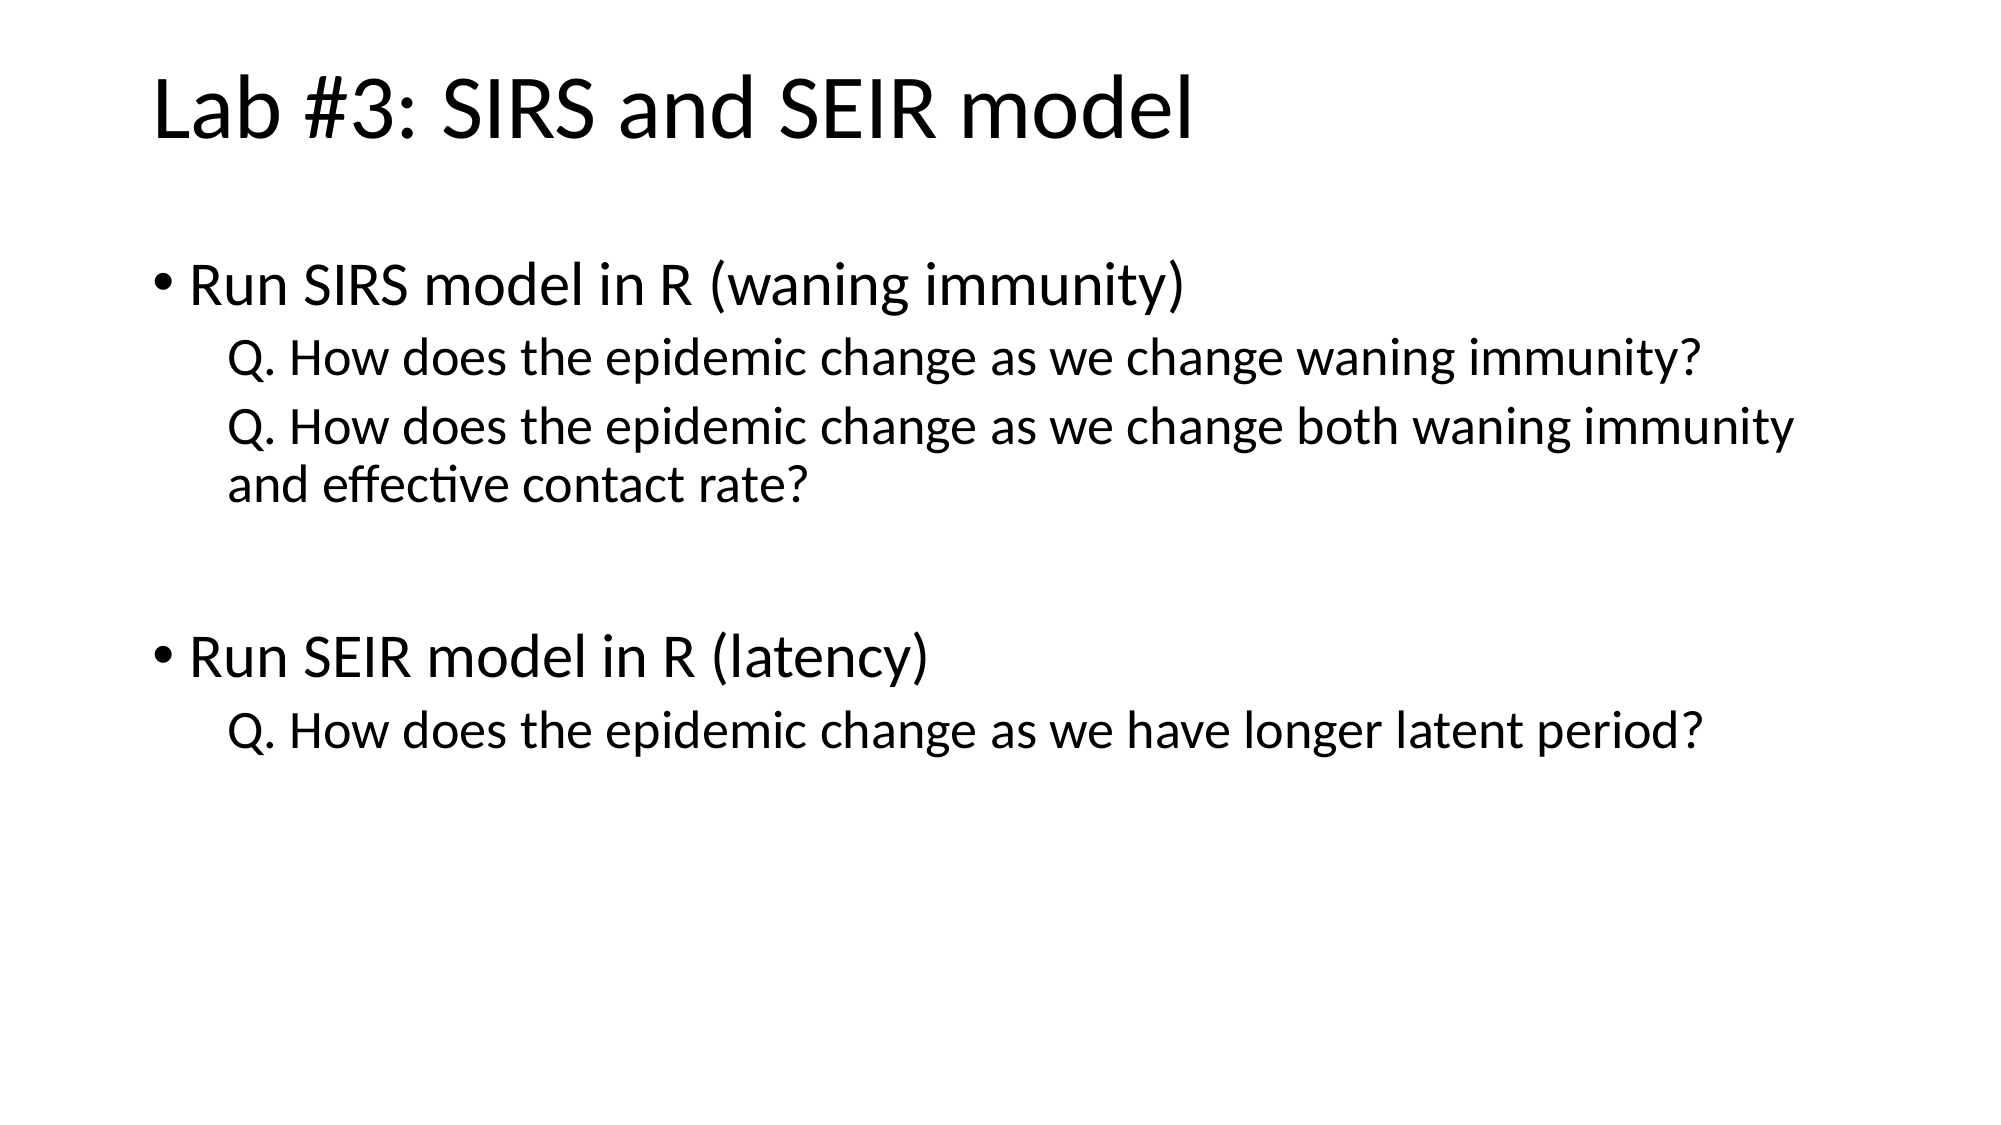

# Lab #3: SIRS and SEIR model
Run SIRS model in R (waning immunity)
Q. How does the epidemic change as we change waning immunity?
Q. How does the epidemic change as we change both waning immunity and effective contact rate?

Run SEIR model in R (latency)
Q. How does the epidemic change as we have longer latent period?